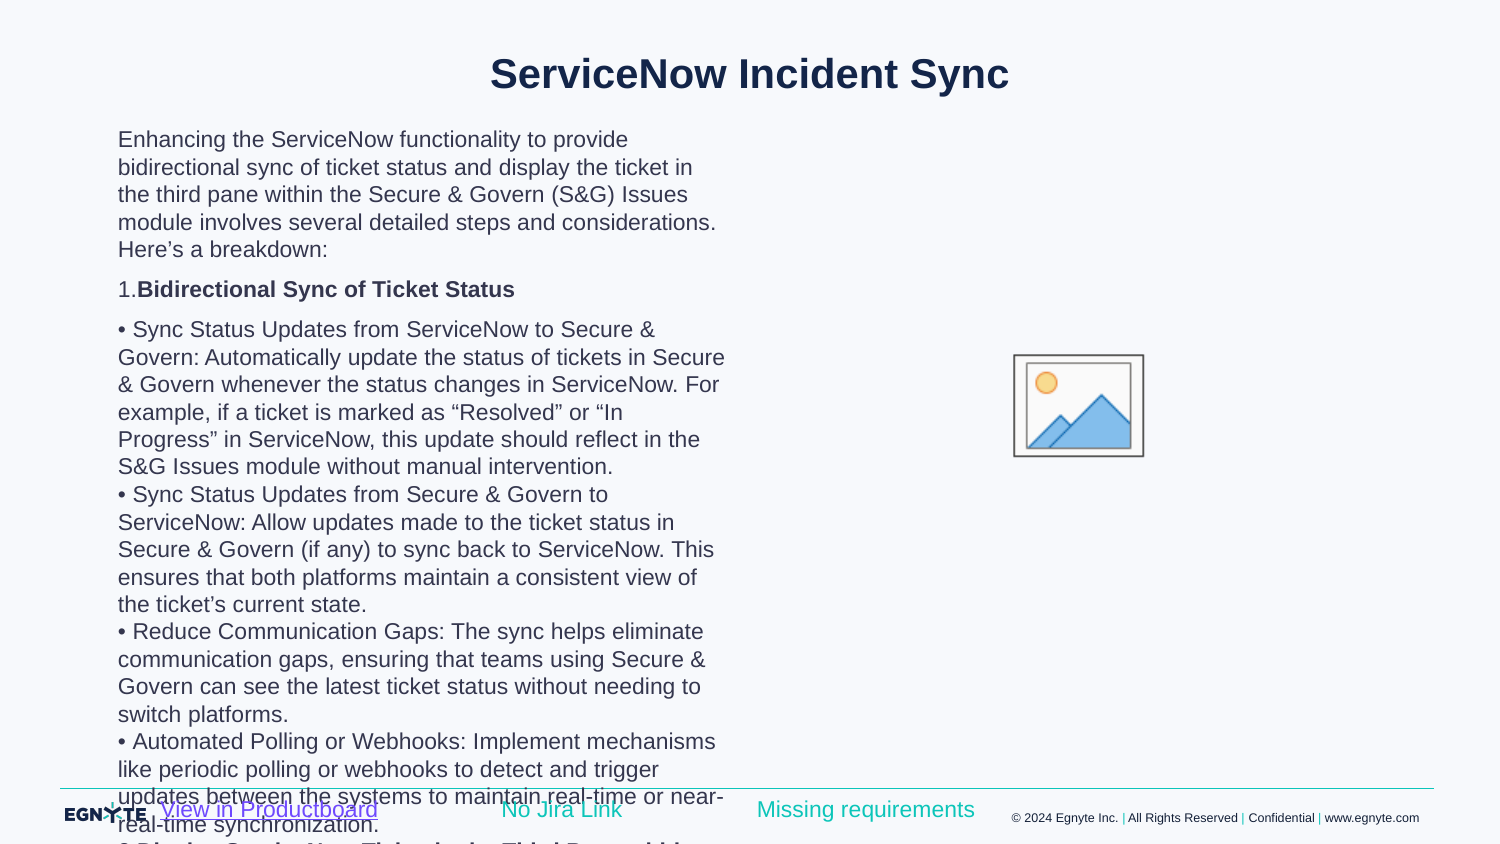

# ServiceNow Incident Sync
Enhancing the ServiceNow functionality to provide bidirectional sync of ticket status and display the ticket in the third pane within the Secure & Govern (S&G) Issues module involves several detailed steps and considerations. Here’s a breakdown:
1.Bidirectional Sync of Ticket Status
• Sync Status Updates from ServiceNow to Secure & Govern: Automatically update the status of tickets in Secure & Govern whenever the status changes in ServiceNow. For example, if a ticket is marked as “Resolved” or “In Progress” in ServiceNow, this update should reflect in the S&G Issues module without manual intervention.
• Sync Status Updates from Secure & Govern to ServiceNow: Allow updates made to the ticket status in Secure & Govern (if any) to sync back to ServiceNow. This ensures that both platforms maintain a consistent view of the ticket’s current state.
• Reduce Communication Gaps: The sync helps eliminate communication gaps, ensuring that teams using Secure & Govern can see the latest ticket status without needing to switch platforms.
• Automated Polling or Webhooks: Implement mechanisms like periodic polling or webhooks to detect and trigger updates between the systems to maintain real-time or near-real-time synchronization.
2.Display ServiceNow Ticket in the Third Pane within Secure & Govern Issues Module
• Clickable Ticket Link: Make the ticket ID or title clickable to open the full ServiceNow ticket in a new window or tab. This provides quick access to the full ticket details if more in-depth review or actions are needed.
• Live Status Updates in Pane: Ensure that the ticket status in the third pane updates in real-time (via the bidirectional sync) so that users have an up-to-date view of the issue’s progress.
• Enhanced Usability: This integration reduces the need for users to switch between Secure & Govern and ServiceNow, improving efficiency for security and operations teams. The third-pane display also helps users get a consolidated view of their issues and related incidents in a single interface.
3.Benefits of the Enhancement
• Streamlined Incident Management: By integrating status updates and a visual display of ServiceNow tickets in Secure & Govern, incident management becomes more streamlined, as users can track and respond to incidents directly.
• Improved Transparency and Communication: Both the security and IT teams gain access to the latest status, improving transparency and collaboration. Secure & Govern users can see real-time ticket information without accessing ServiceNow directly.
• Efficient Workflow: Eliminates redundant steps of switching between platforms, saving time and reducing errors.

Missing requirements
No Jira Link
View in Productboard